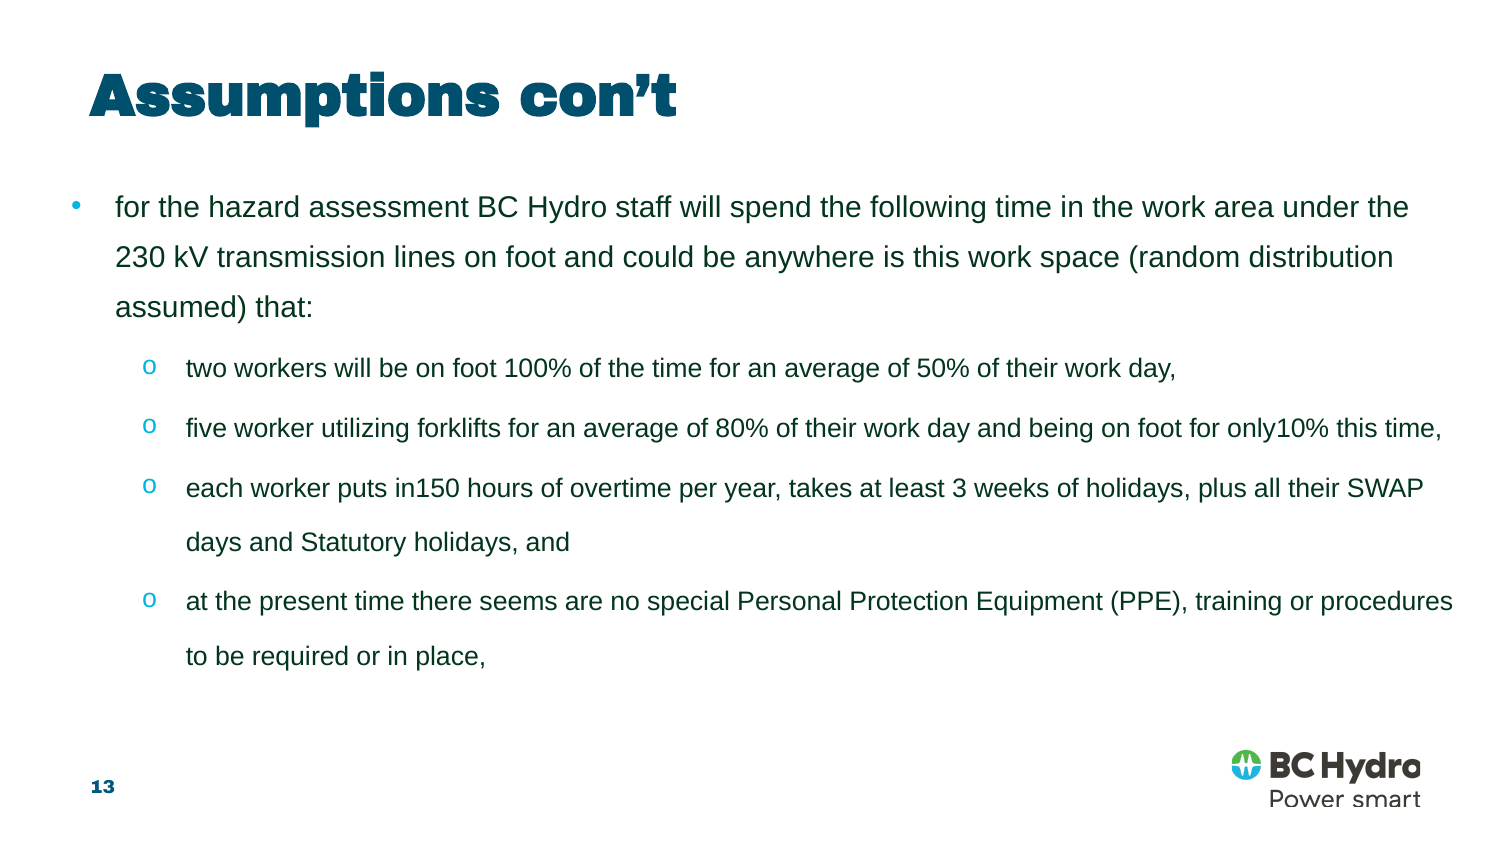

# Assumptions con’t
for the hazard assessment BC Hydro staff will spend the following time in the work area under the 230 kV transmission lines on foot and could be anywhere is this work space (random distribution assumed) that:
two workers will be on foot 100% of the time for an average of 50% of their work day,
five worker utilizing forklifts for an average of 80% of their work day and being on foot for only10% this time,
each worker puts in150 hours of overtime per year, takes at least 3 weeks of holidays, plus all their SWAP days and Statutory holidays, and
at the present time there seems are no special Personal Protection Equipment (PPE), training or procedures to be required or in place,
13